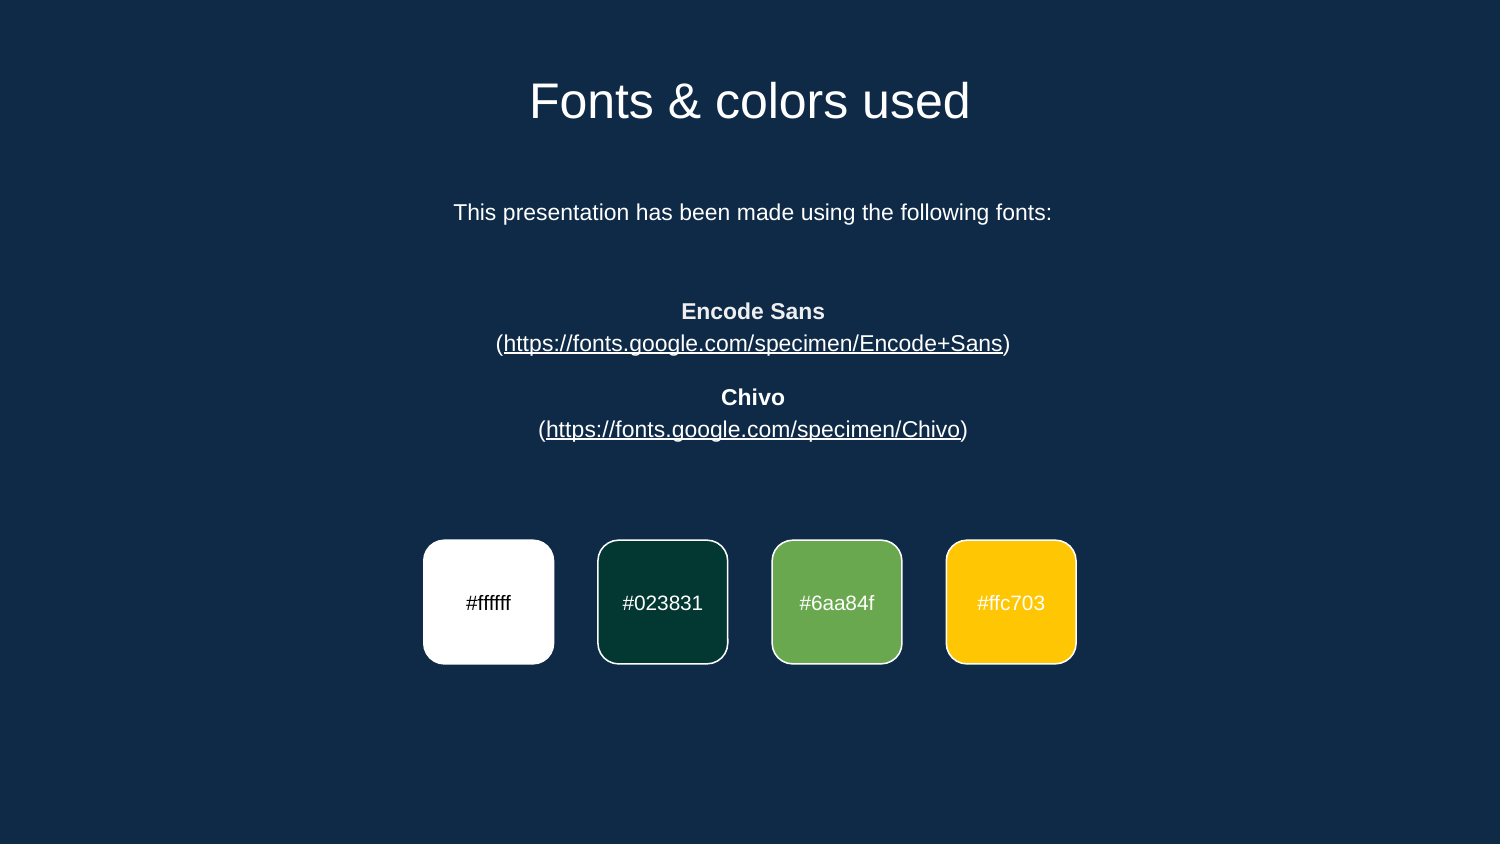

# Fonts & colors used
This presentation has been made using the following fonts:

Encode Sans
(https://fonts.google.com/specimen/Encode+Sans)

Chivo
(https://fonts.google.com/specimen/Chivo)

#ffffff
#023831
#6aa84f
#ffc703